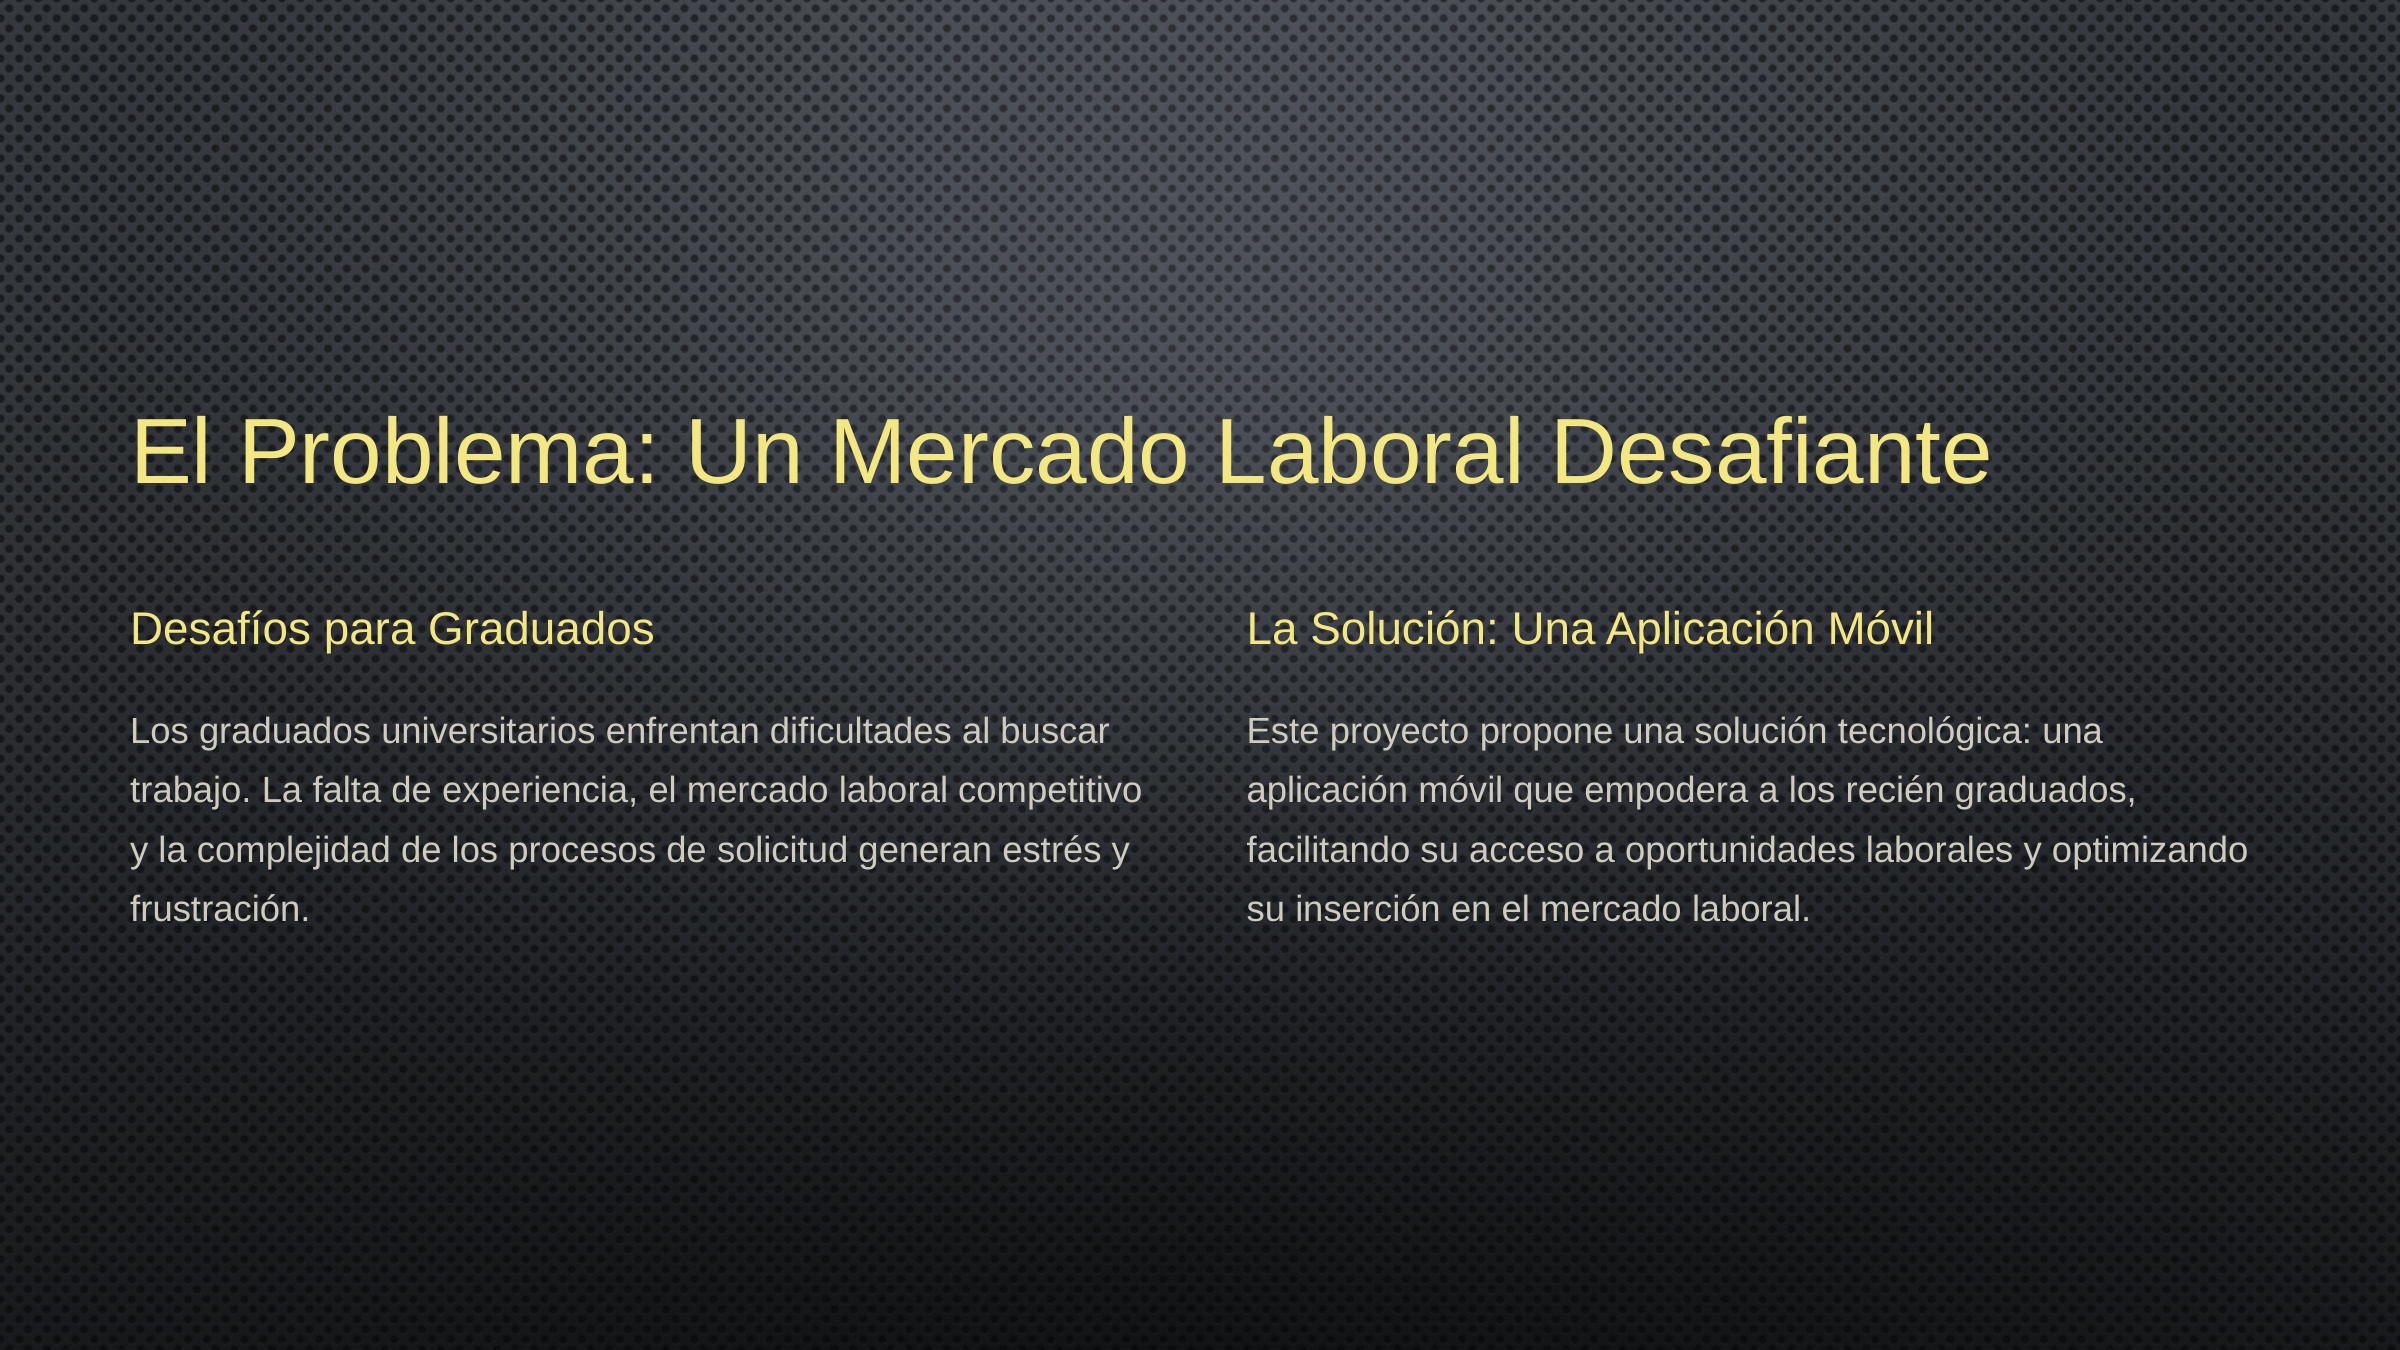

El Problema: Un Mercado Laboral Desafiante
Desafíos para Graduados
La Solución: Una Aplicación Móvil
Los graduados universitarios enfrentan dificultades al buscar trabajo. La falta de experiencia, el mercado laboral competitivo y la complejidad de los procesos de solicitud generan estrés y frustración.
Este proyecto propone una solución tecnológica: una aplicación móvil que empodera a los recién graduados, facilitando su acceso a oportunidades laborales y optimizando su inserción en el mercado laboral.